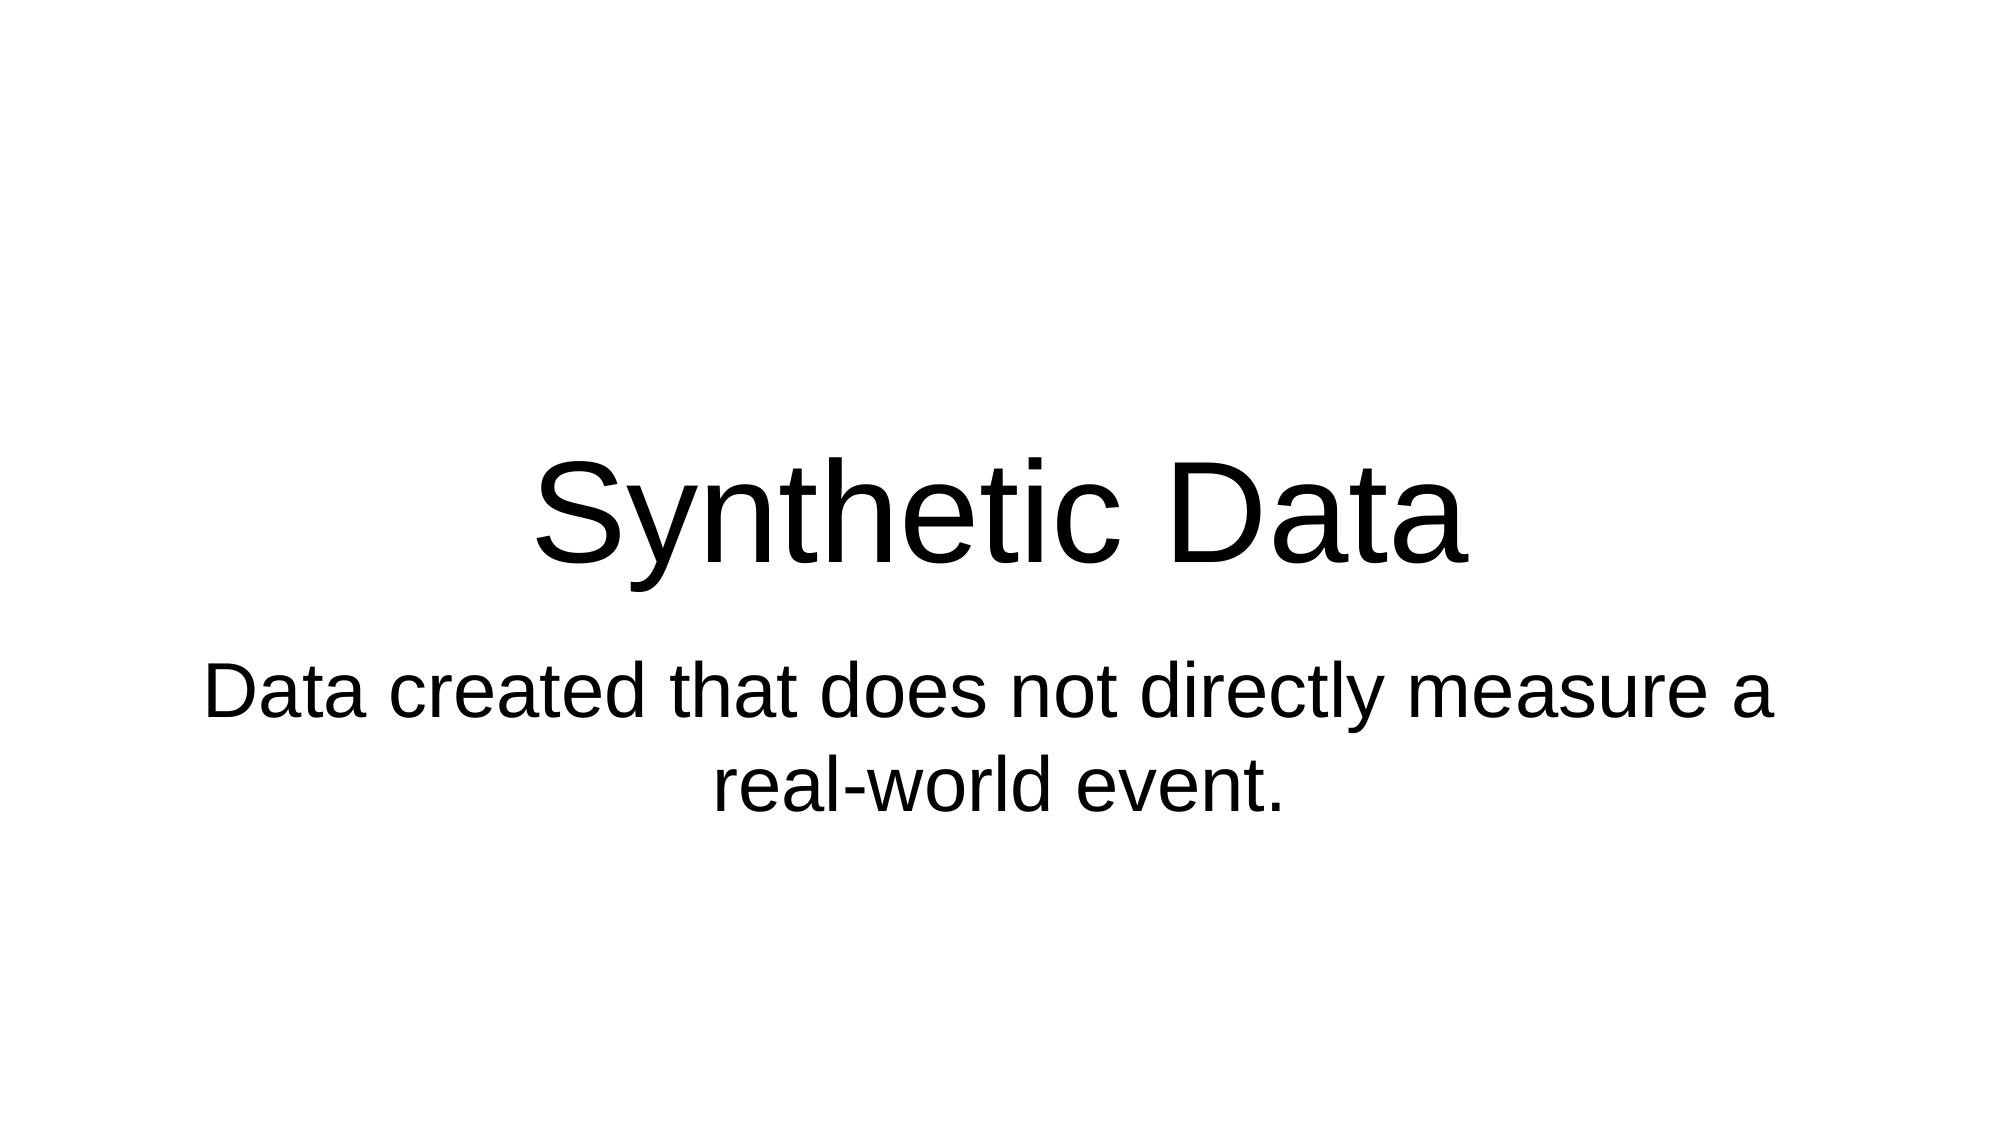

# Synthetic Data
Data created that does not directly measure a
real-world event.